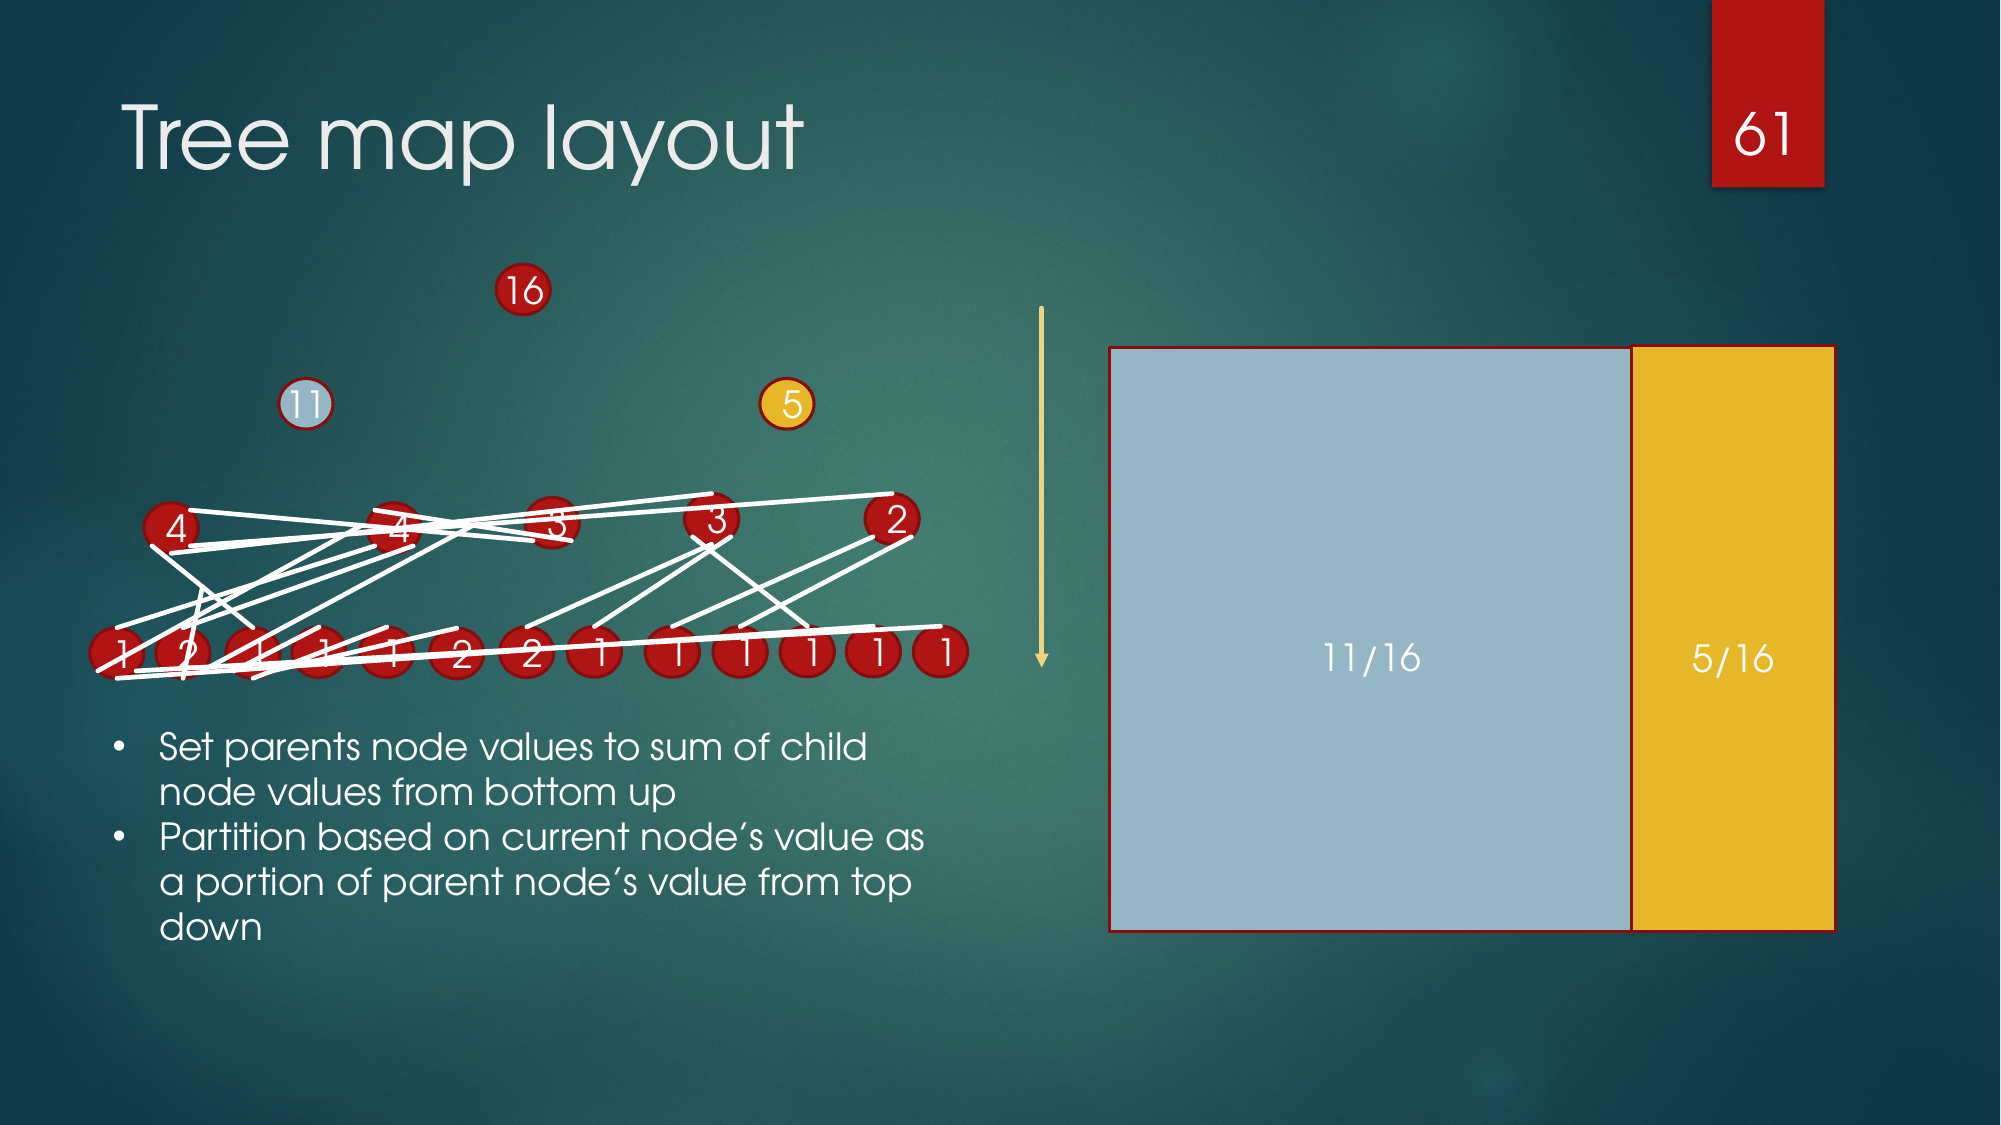

61
# Tree map layout
16

5
3
2
3
4
4
1
1
1
1
1
1
2
1
1
1
2
1
2

11
11/16
5/16
Set parents node values to sum of child node values from bottom up
Partition based on current node’s value as a portion of parent node’s value from top down